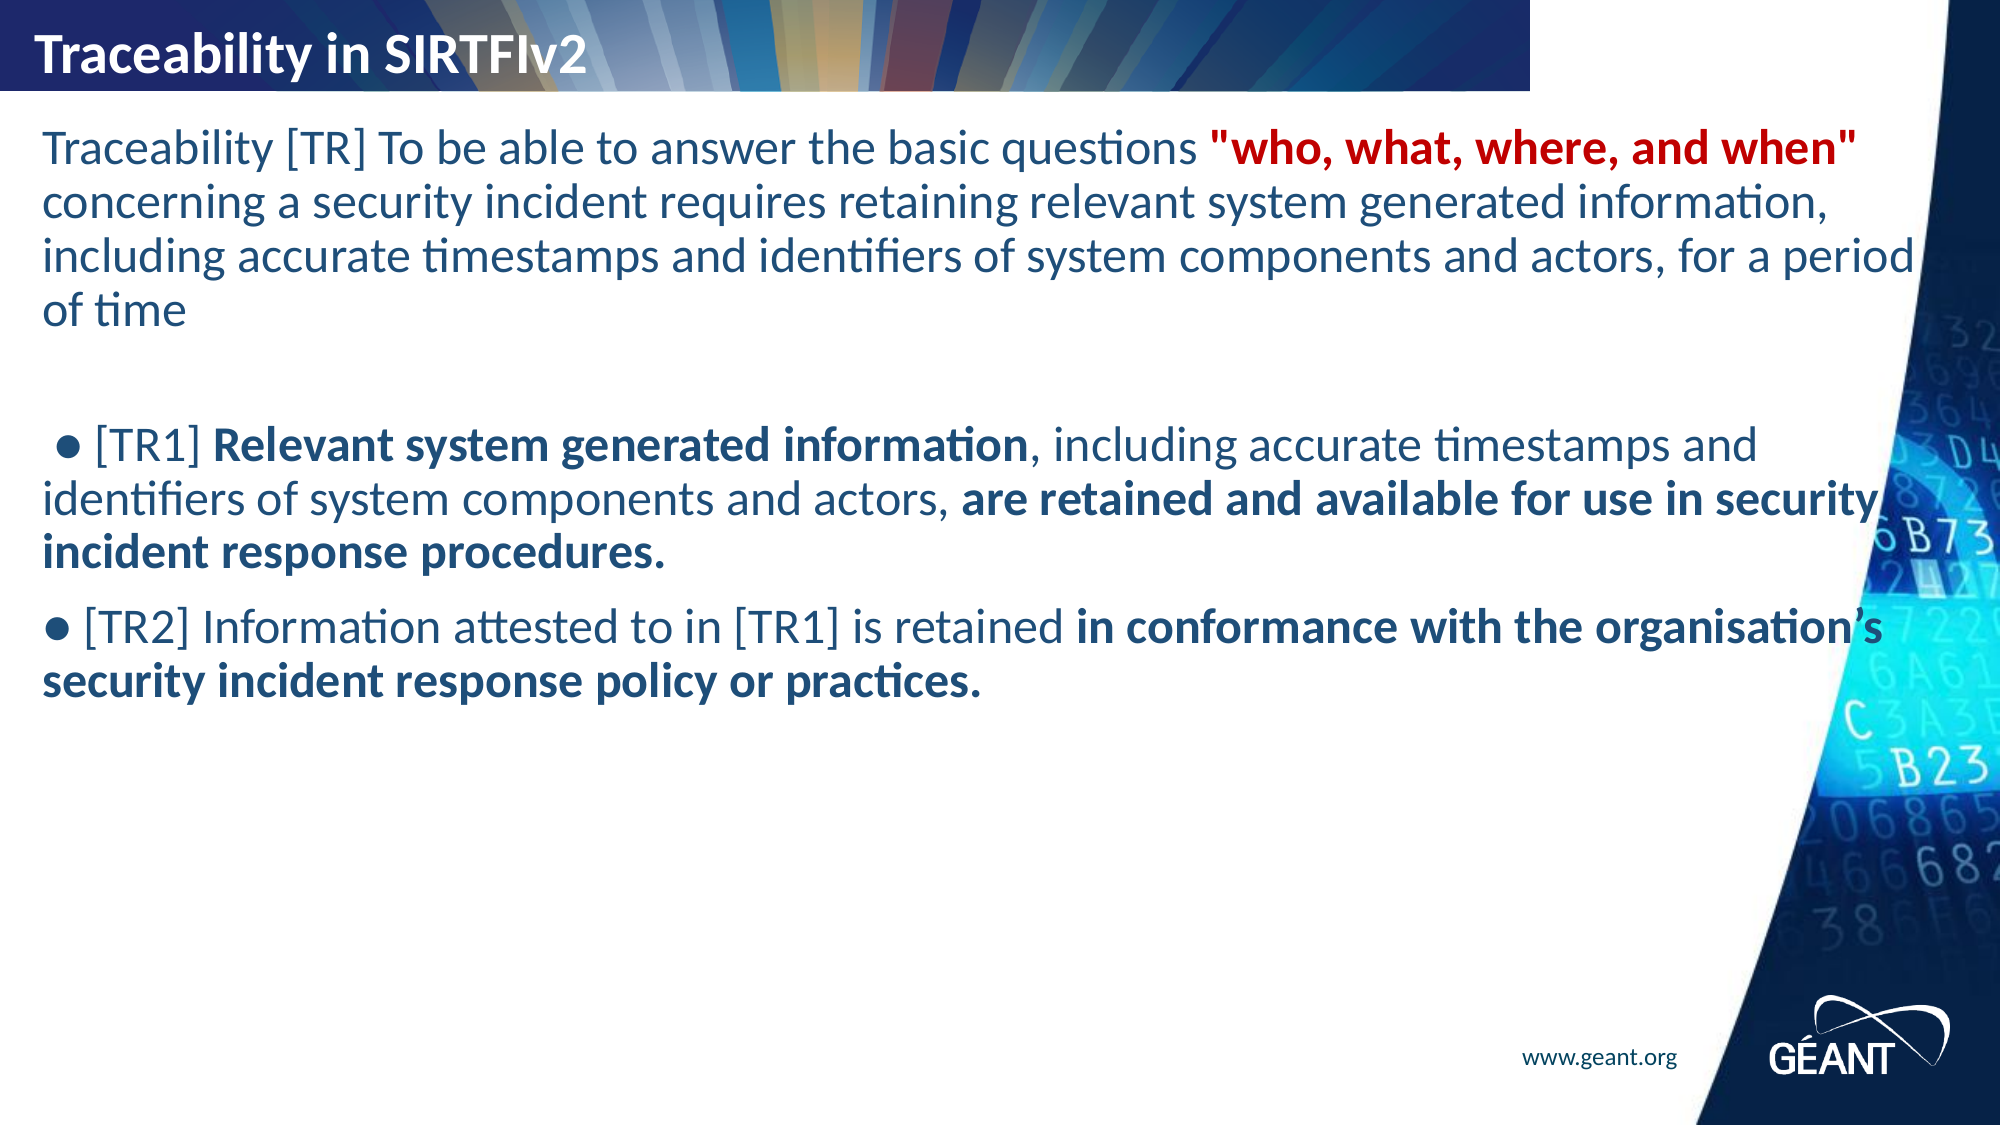

# Traceability in SIRTFIv2
Traceability [TR] To be able to answer the basic questions "who, what, where, and when" concerning a security incident requires retaining relevant system generated information, including accurate timestamps and identifiers of system components and actors, for a period of time
 ● [TR1] Relevant system generated information, including accurate timestamps and identifiers of system components and actors, are retained and available for use in security incident response procedures.
● [TR2] Information attested to in [TR1] is retained in conformance with the organisation’s security incident response policy or practices.